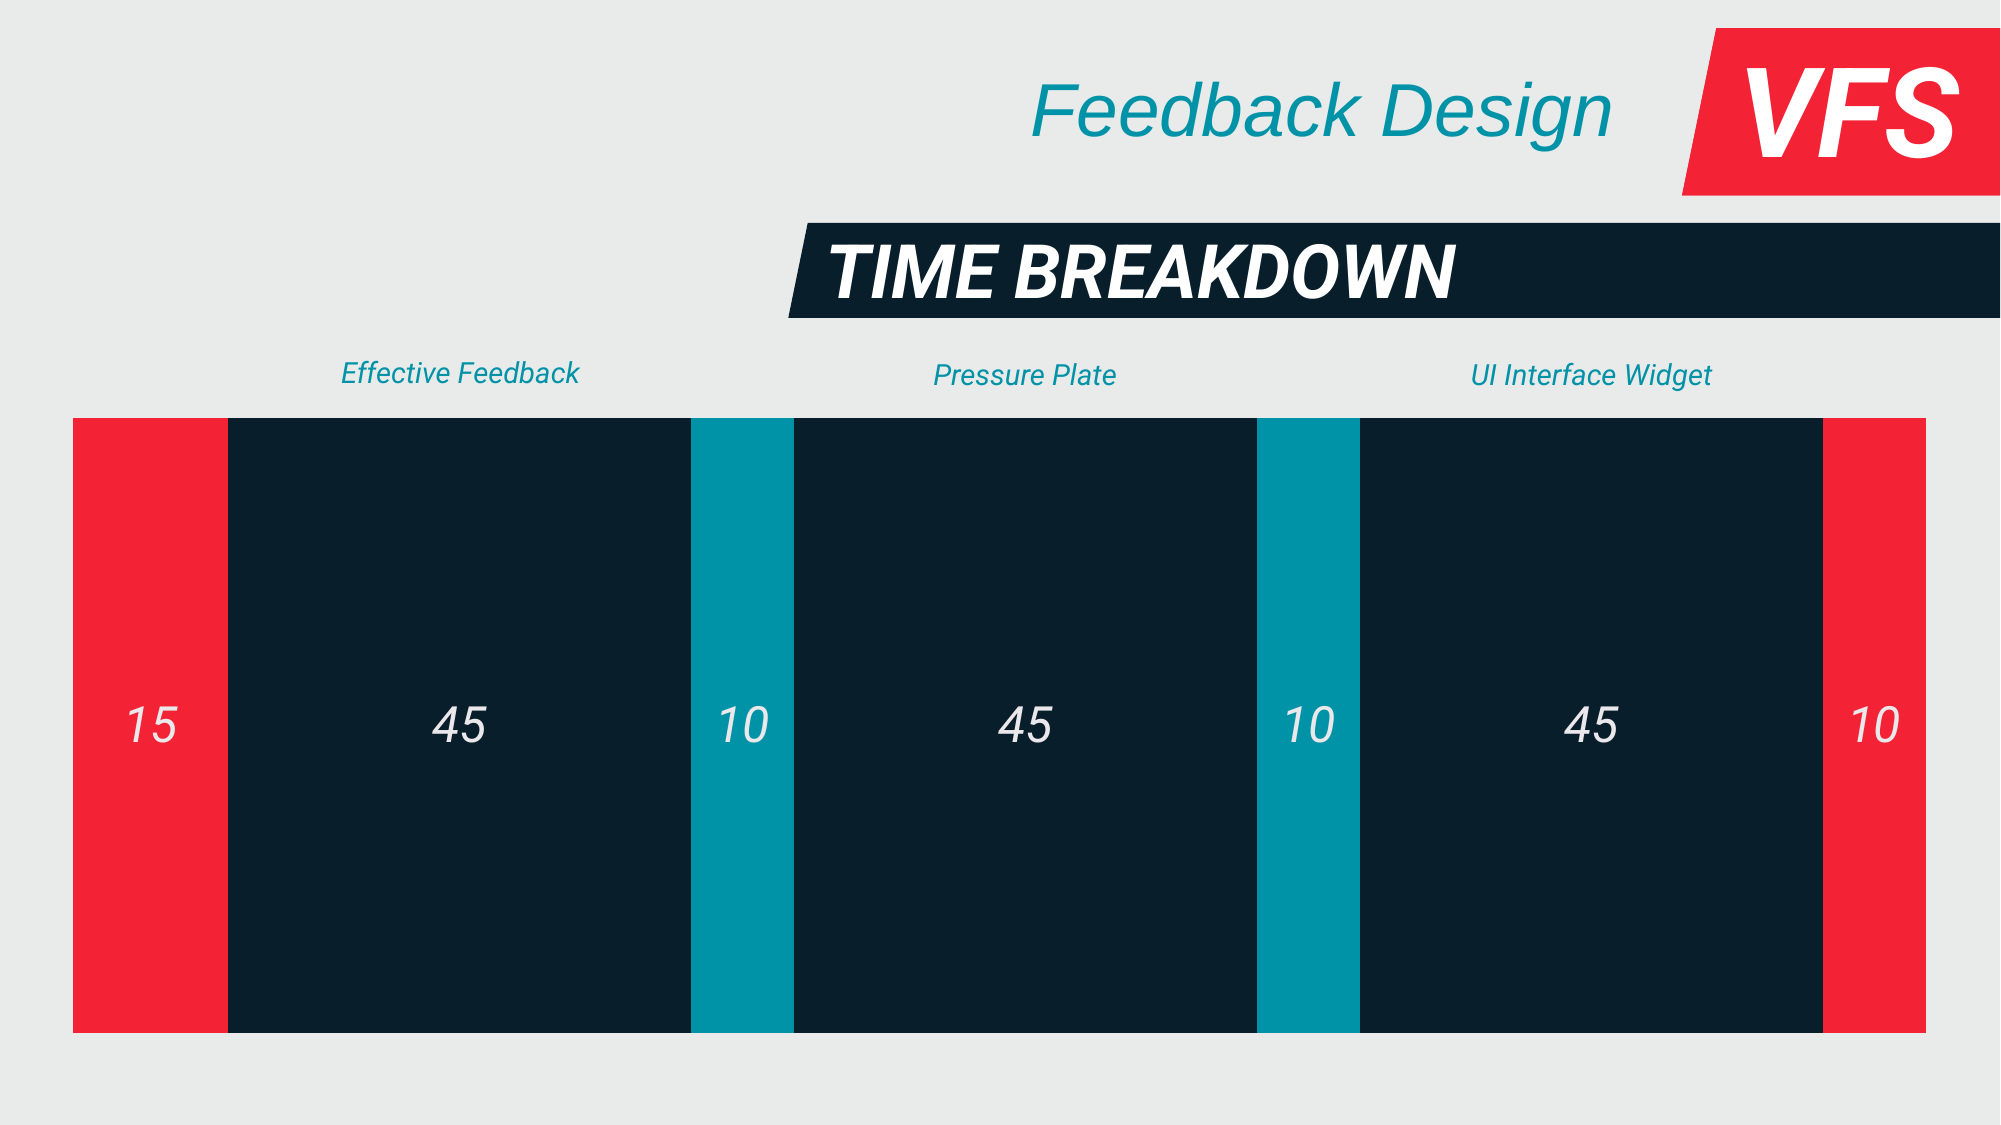

# Feedback Design
Effective Feedback
Pressure Plate
UI Interface Widget